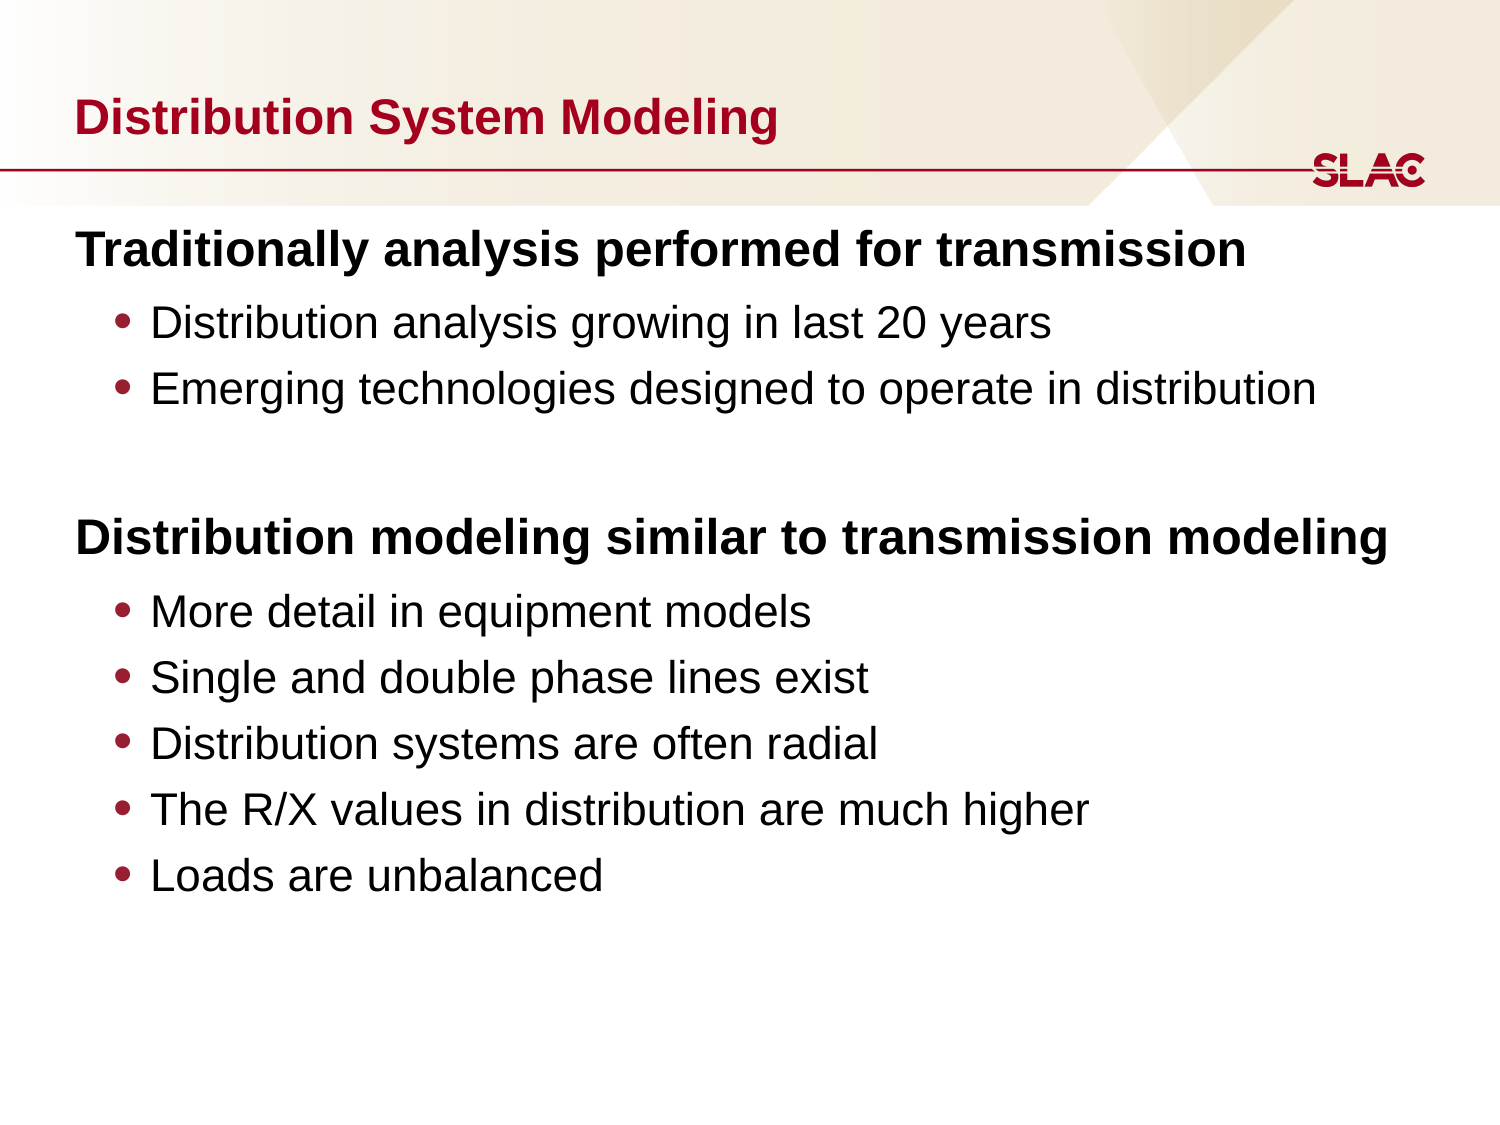

# Distribution System Modeling
Traditionally analysis performed for transmission
Distribution analysis growing in last 20 years
Emerging technologies designed to operate in distribution

Distribution modeling similar to transmission modeling
More detail in equipment models
Single and double phase lines exist
Distribution systems are often radial
The R/X values in distribution are much higher
Loads are unbalanced